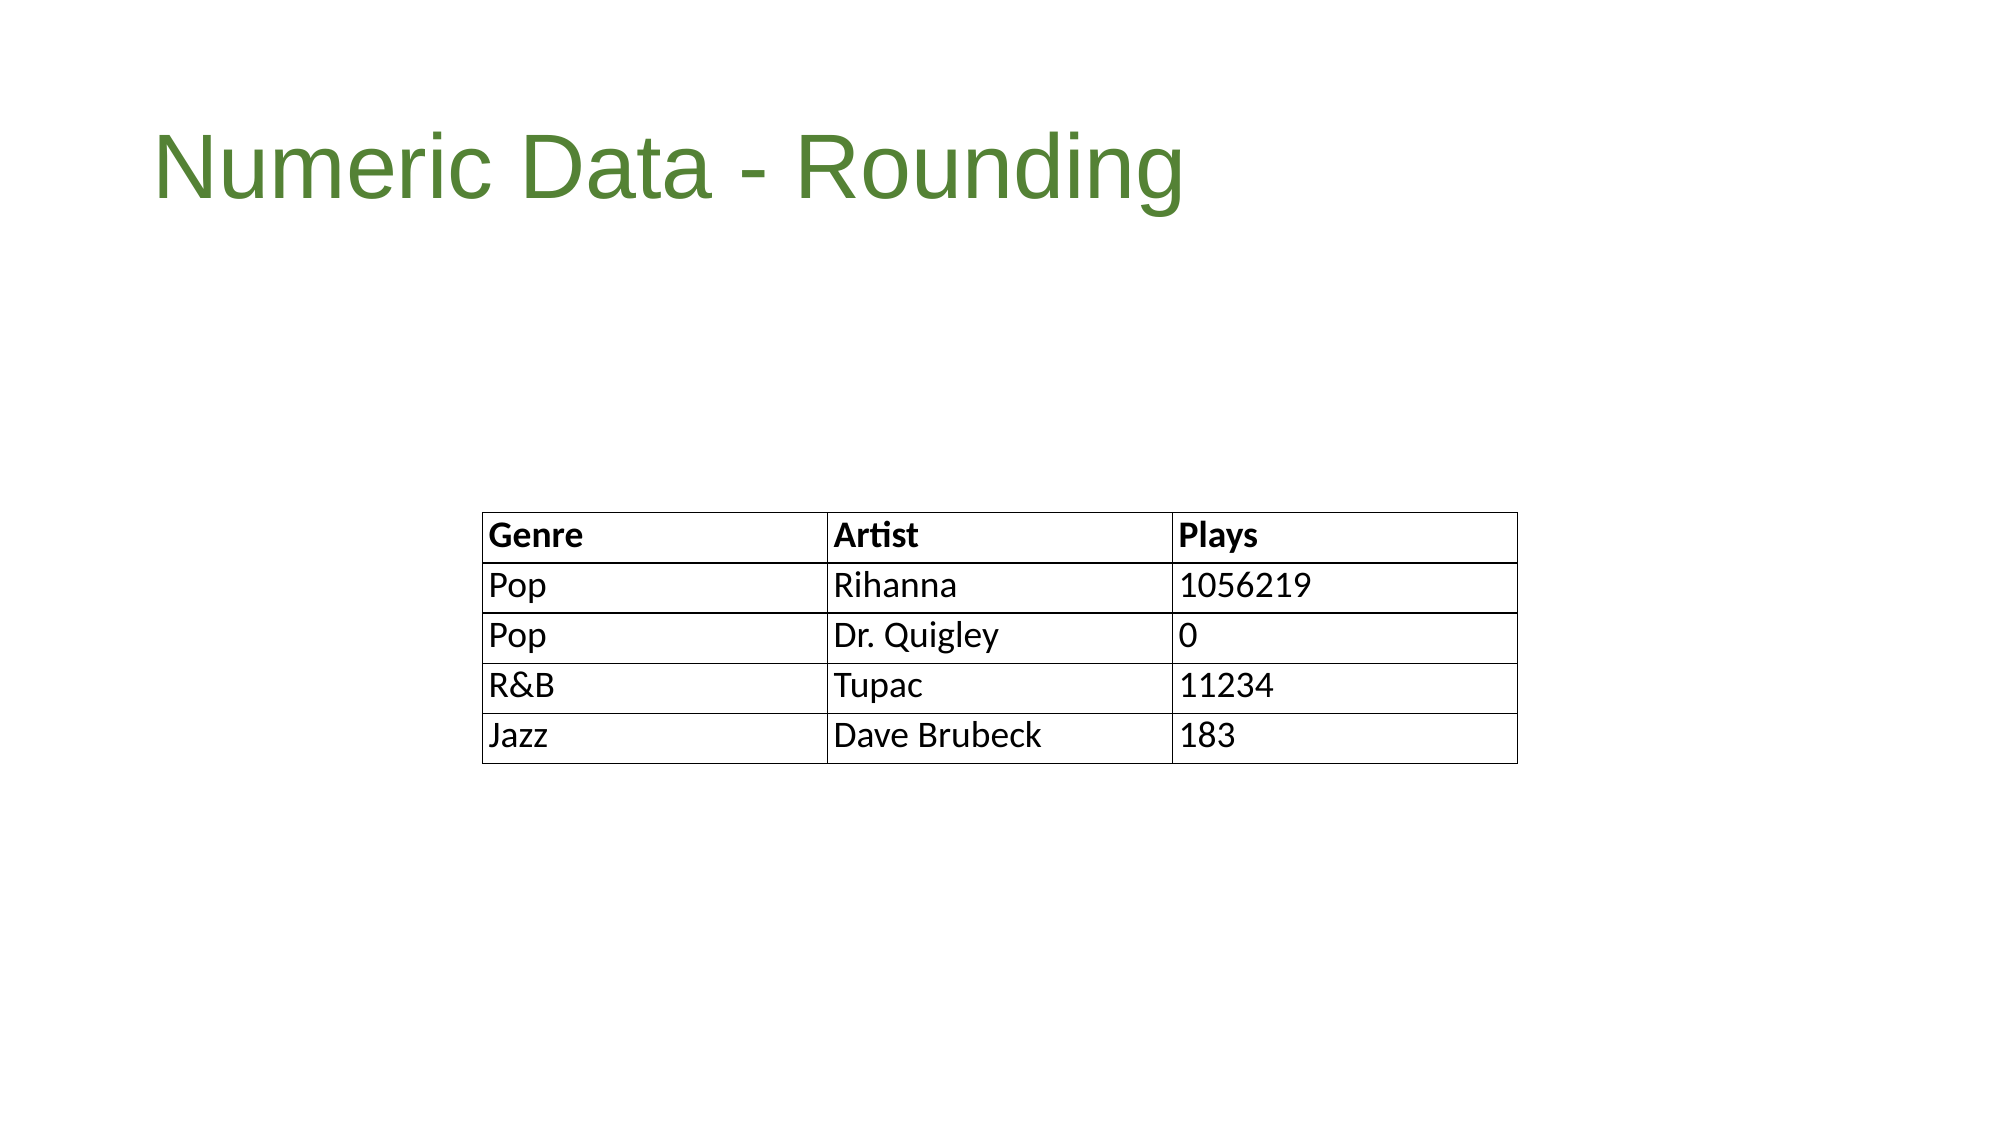

# Numeric Data - Rounding

| Genre | Artist | Plays |
| --- | --- | --- |
| Pop | Rihanna | 1056219 |
| Pop | Dr. Quigley | 0 |
| R&B | Tupac | 11234 |
| Jazz | Dave Brubeck | 183 |